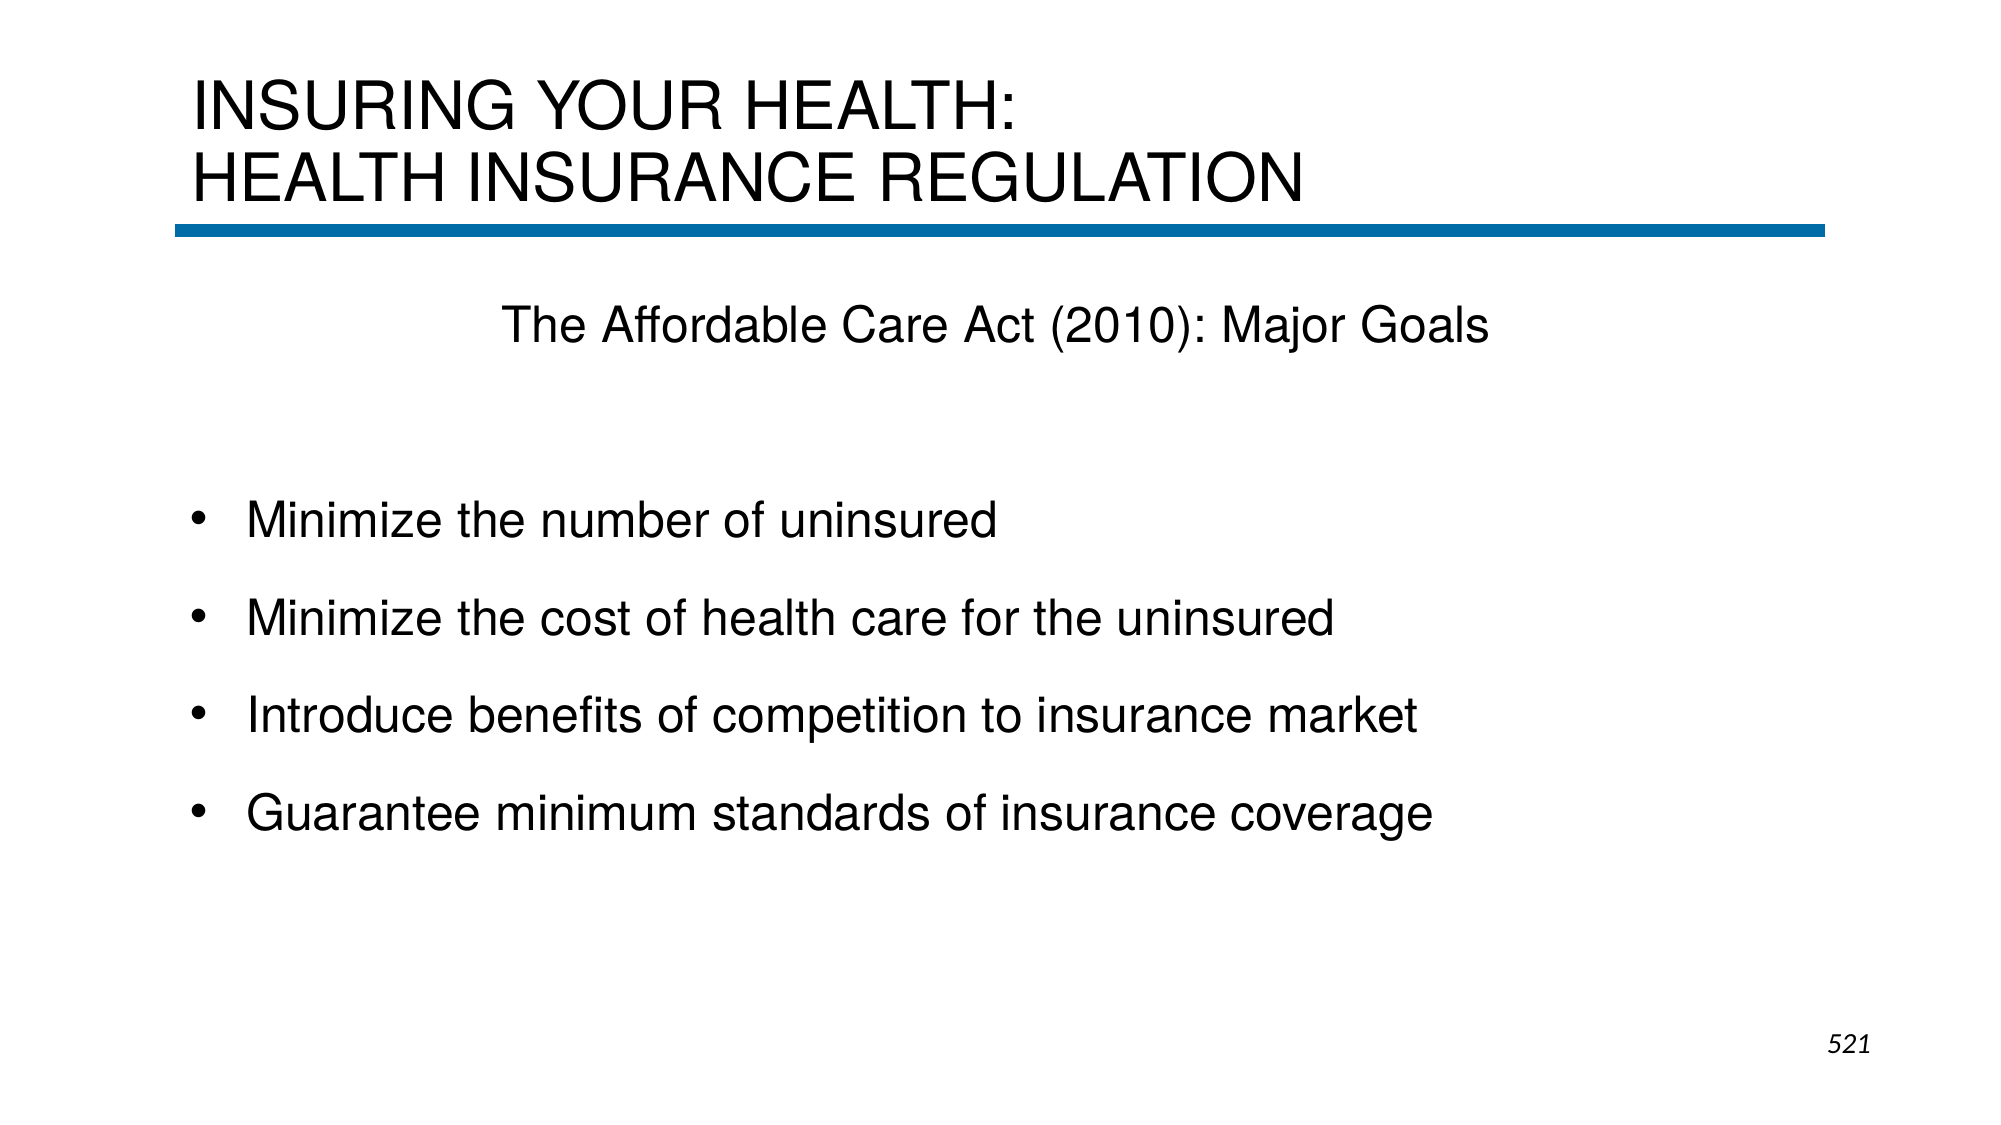

# Insuring Your Health: health insurance regulation
 The Affordable Care Act (2010): Major Goals

Minimize the number of uninsured
Minimize the cost of health care for the uninsured
Introduce benefits of competition to insurance market
Guarantee minimum standards of insurance coverage

1-521